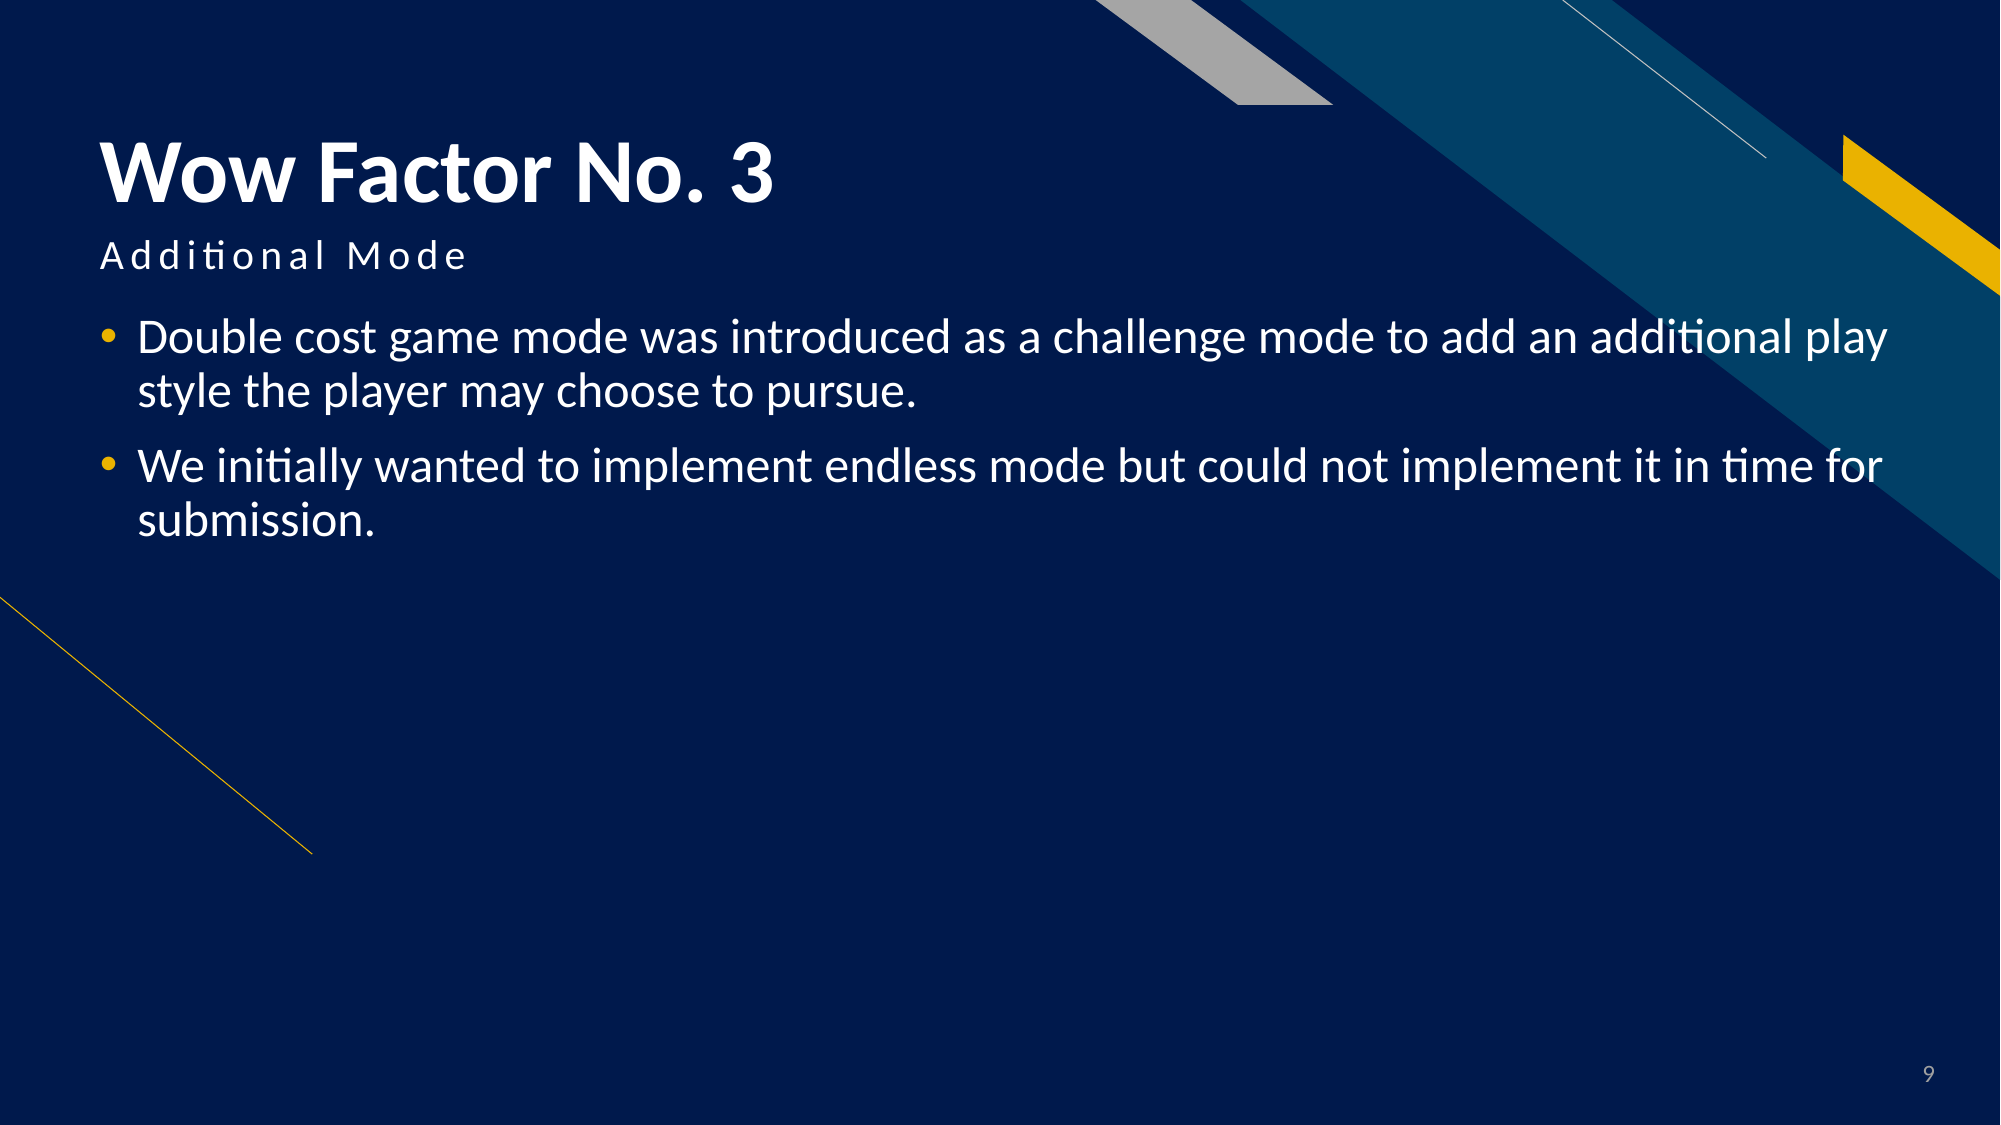

# Wow Factor No. 3
Additional Mode
Double cost game mode was introduced as a challenge mode to add an additional play style the player may choose to pursue.
We initially wanted to implement endless mode but could not implement it in time for submission.
9